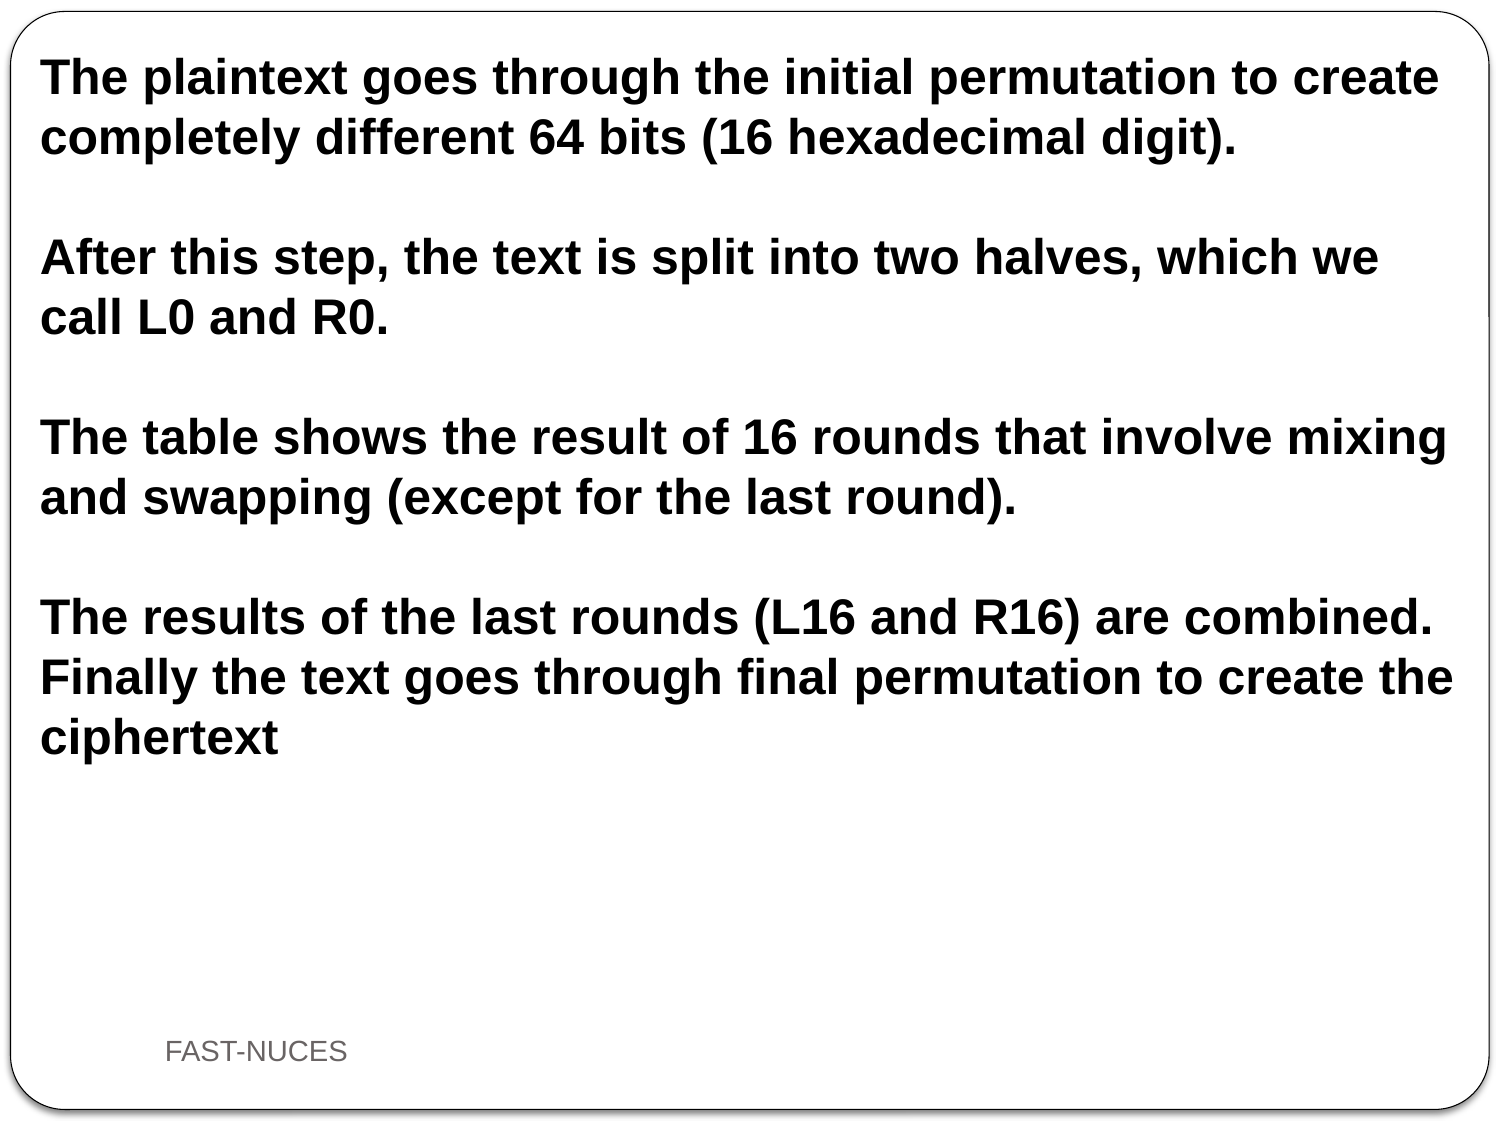

The plaintext goes through the initial permutation to create completely different 64 bits (16 hexadecimal digit).

After this step, the text is split into two halves, which we call L0 and R0.

The table shows the result of 16 rounds that involve mixing and swapping (except for the last round).

The results of the last rounds (L16 and R16) are combined. Finally the text goes through final permutation to create the ciphertext
FAST-NUCES